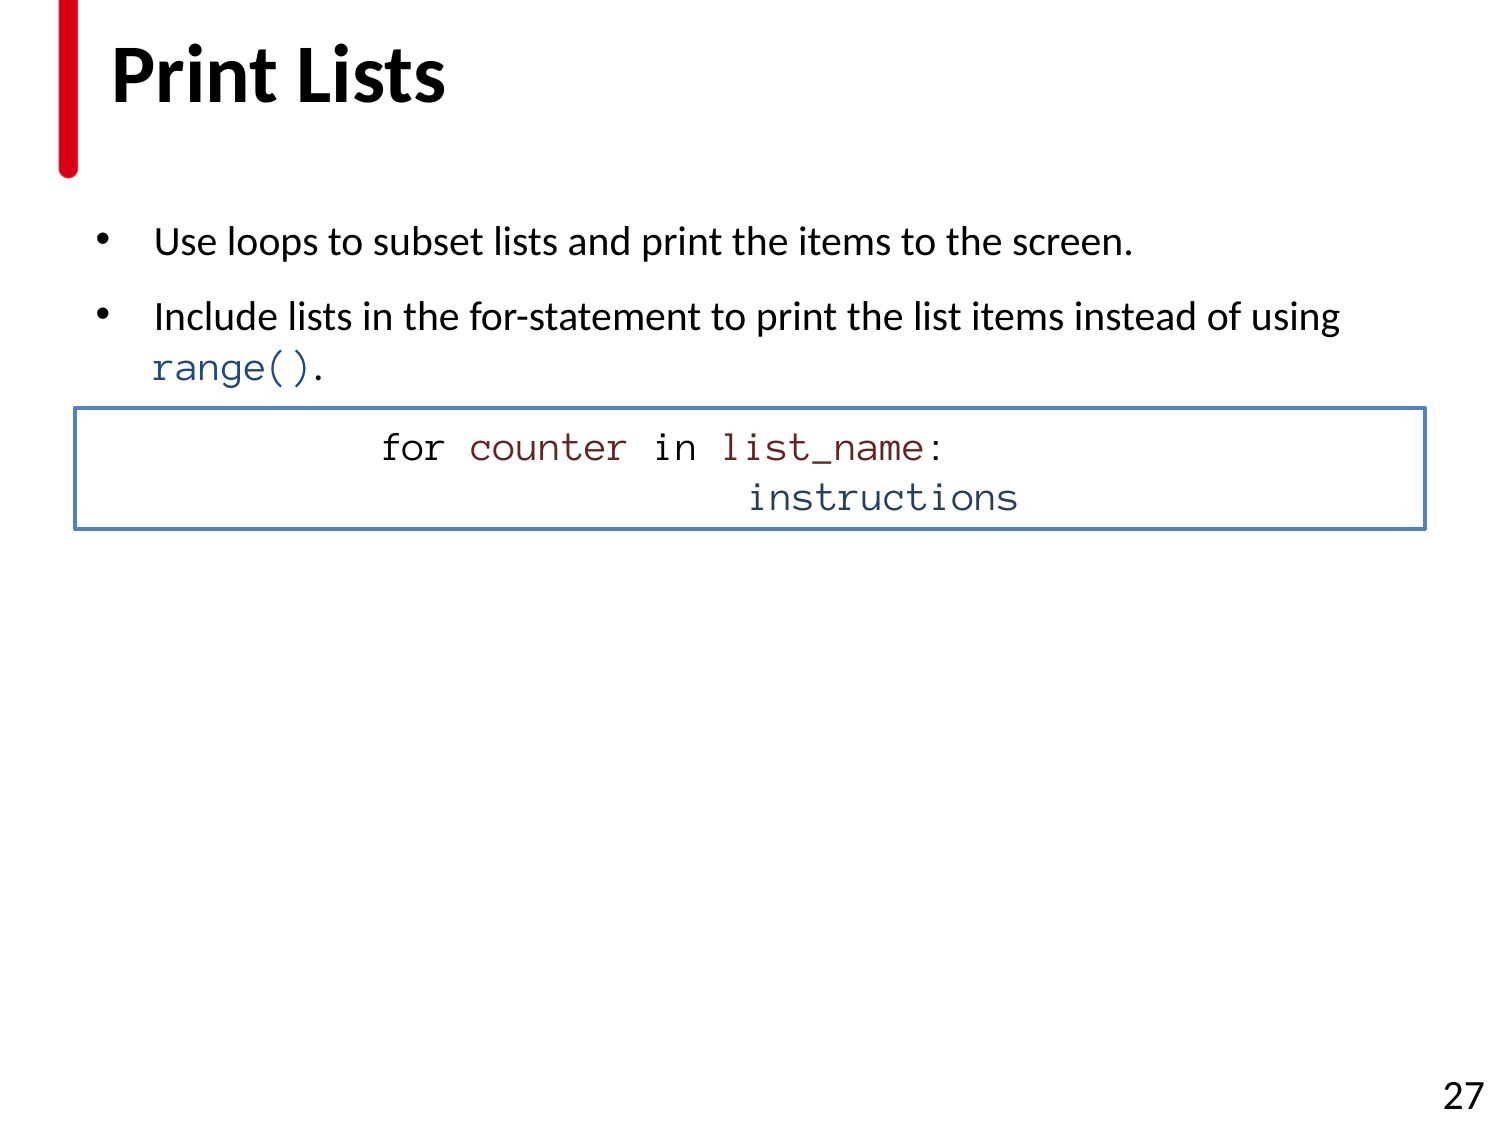

# Print Lists
Use loops to subset lists and print the items to the screen.
Include lists in the for-statement to print the list items instead of using range().
for counter in list_name:
	instructions